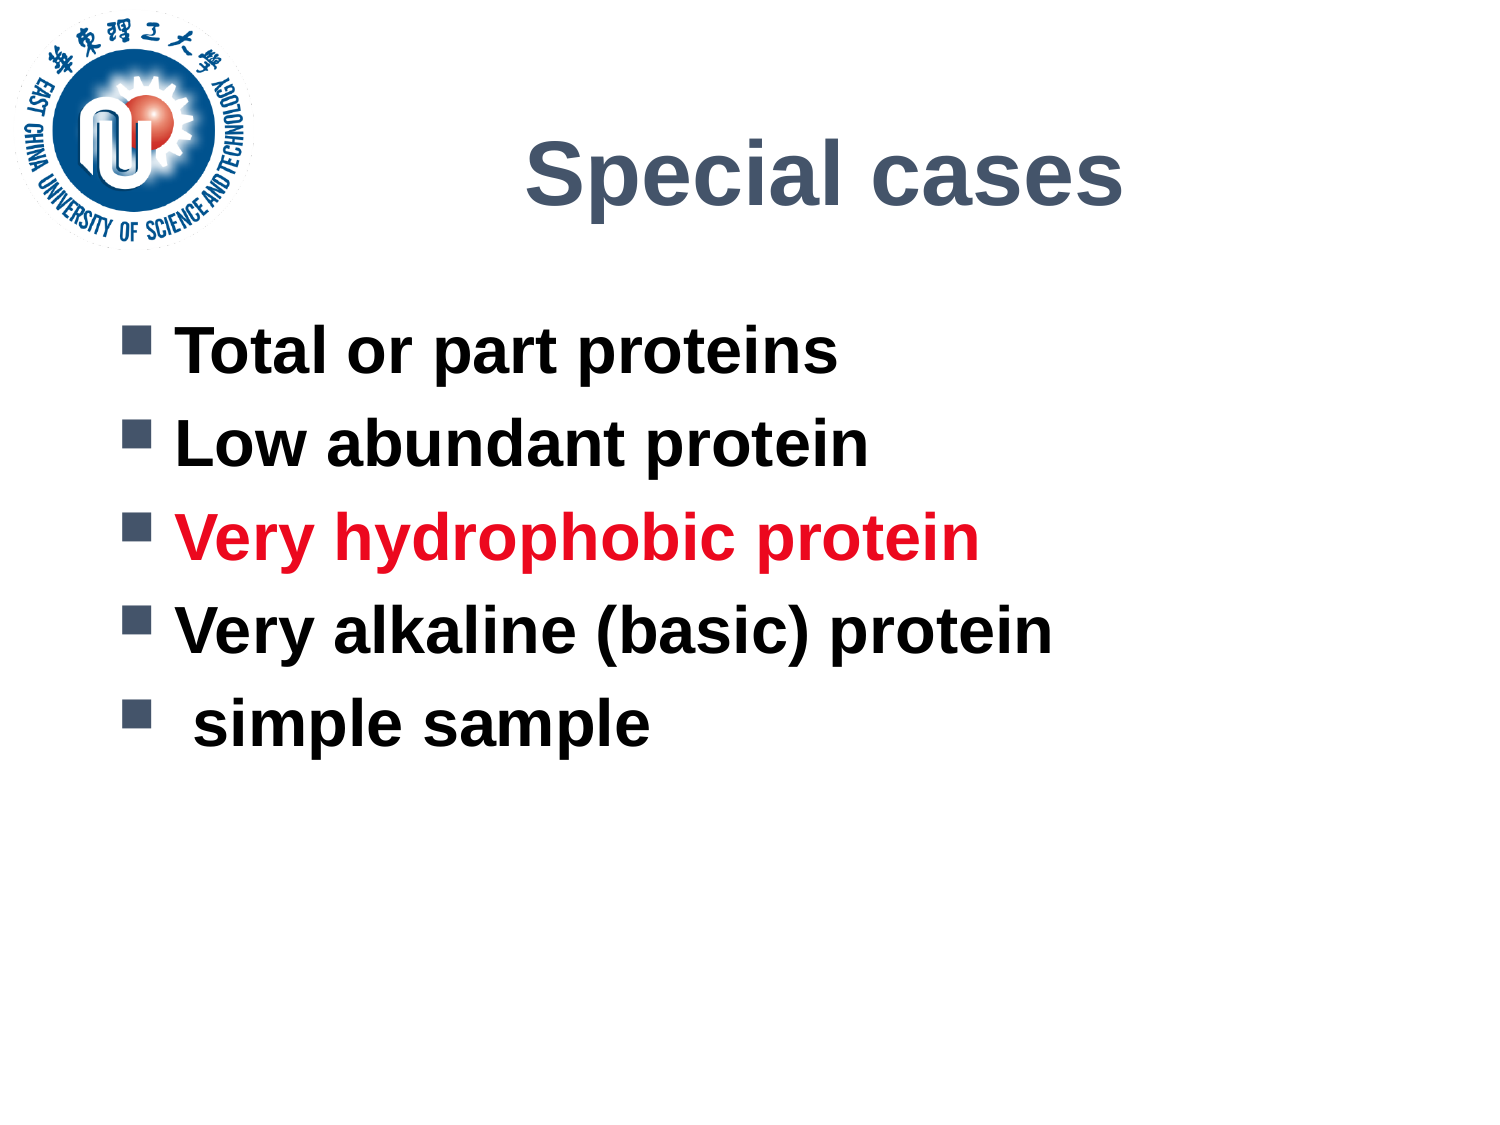

# Special cases
Total or part proteins
Low abundant protein
Very hydrophobic protein
Very alkaline (basic) protein
 simple sample